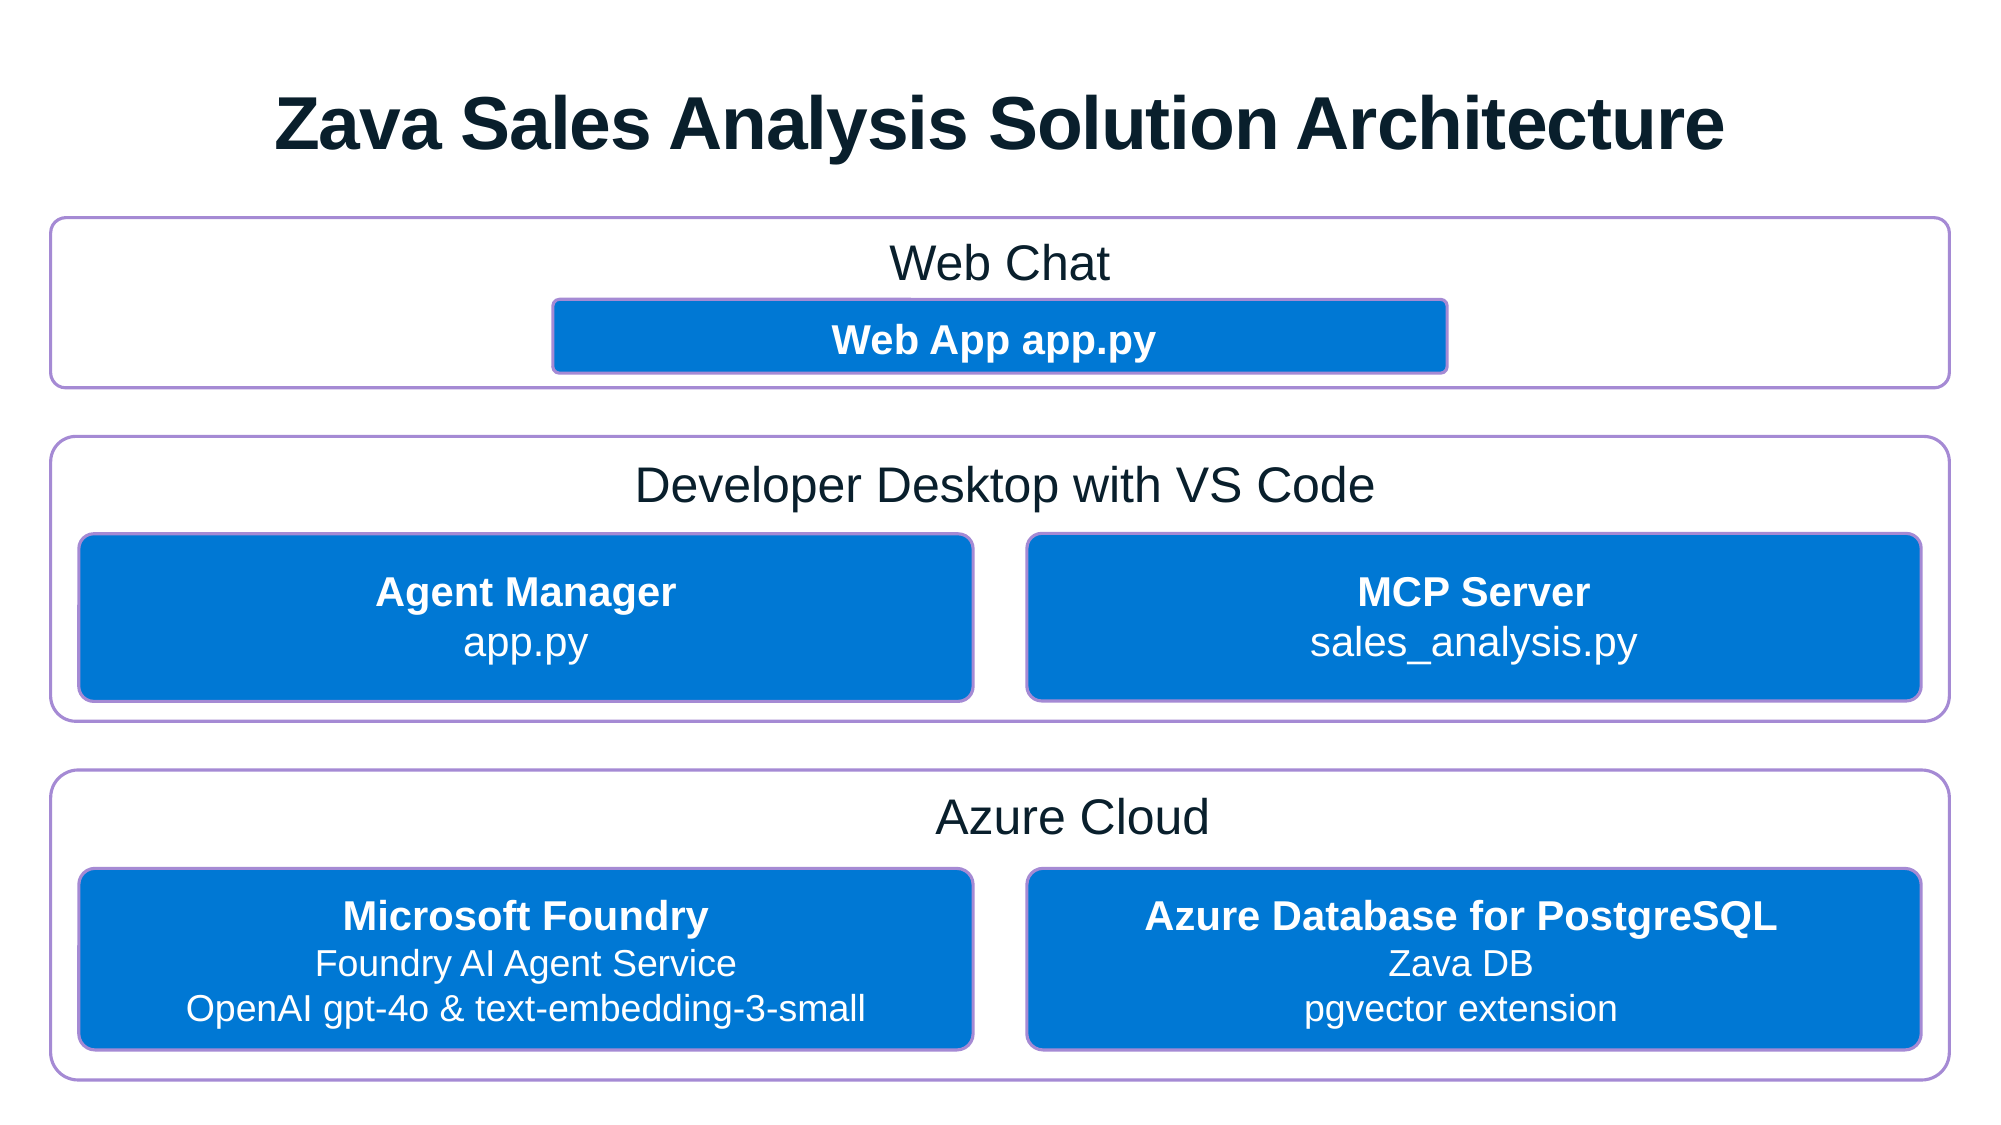

# Zava Sales Analysis Solution Architecture

Web Chat
Web App app.py

Developer Desktop with VS Code

Agent Manager
app.py
MCP Server
sales_analysis.py

Azure Cloud

Azure Database for PostgreSQL
Zava DB
pgvector extension
Microsoft Foundry
Foundry AI Agent Service
OpenAI gpt-4o & text-embedding-3-small